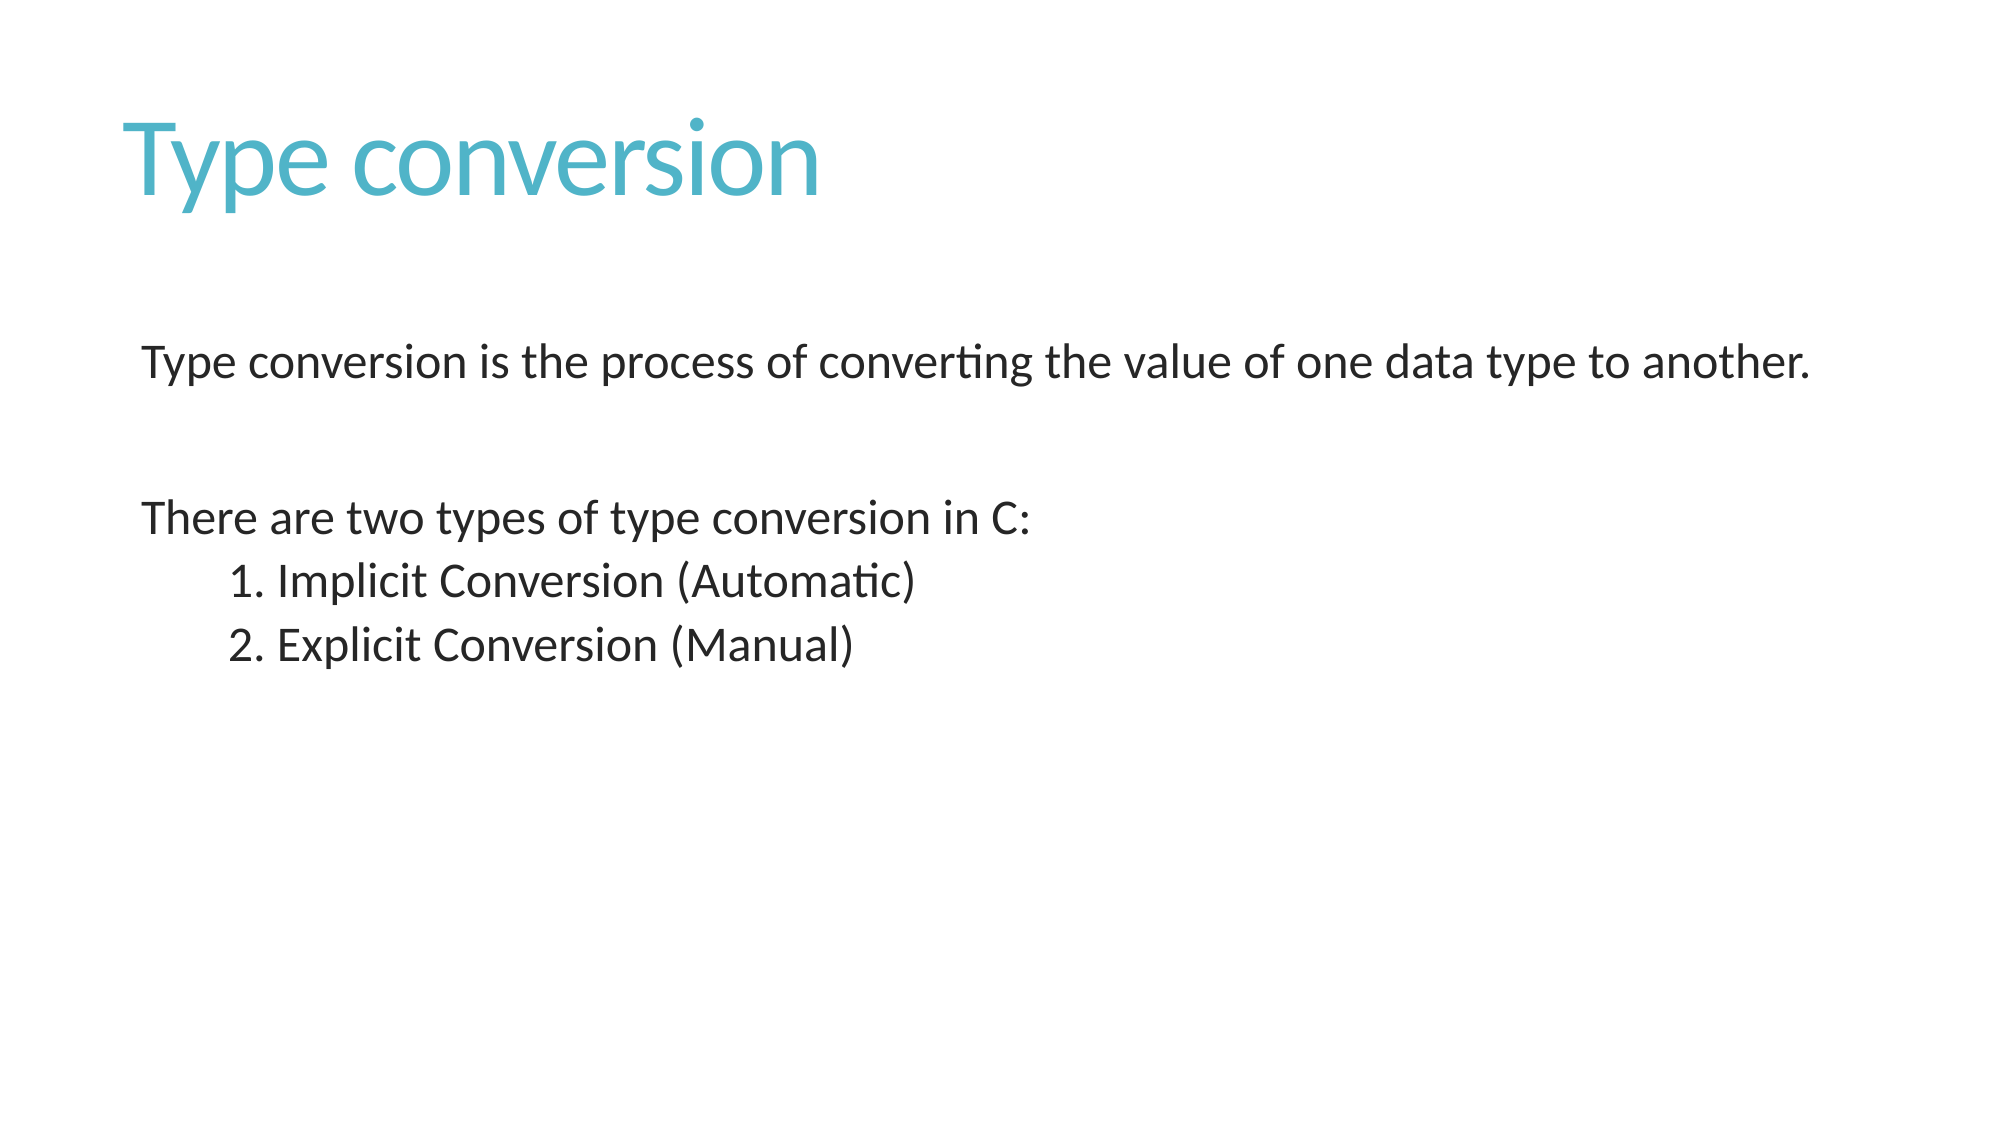

# Type conversion

Type conversion is the process of converting the value of one data type to another.

There are two types of type conversion in C:
         1. Implicit Conversion (Automatic)
         2. Explicit Conversion (Manual)